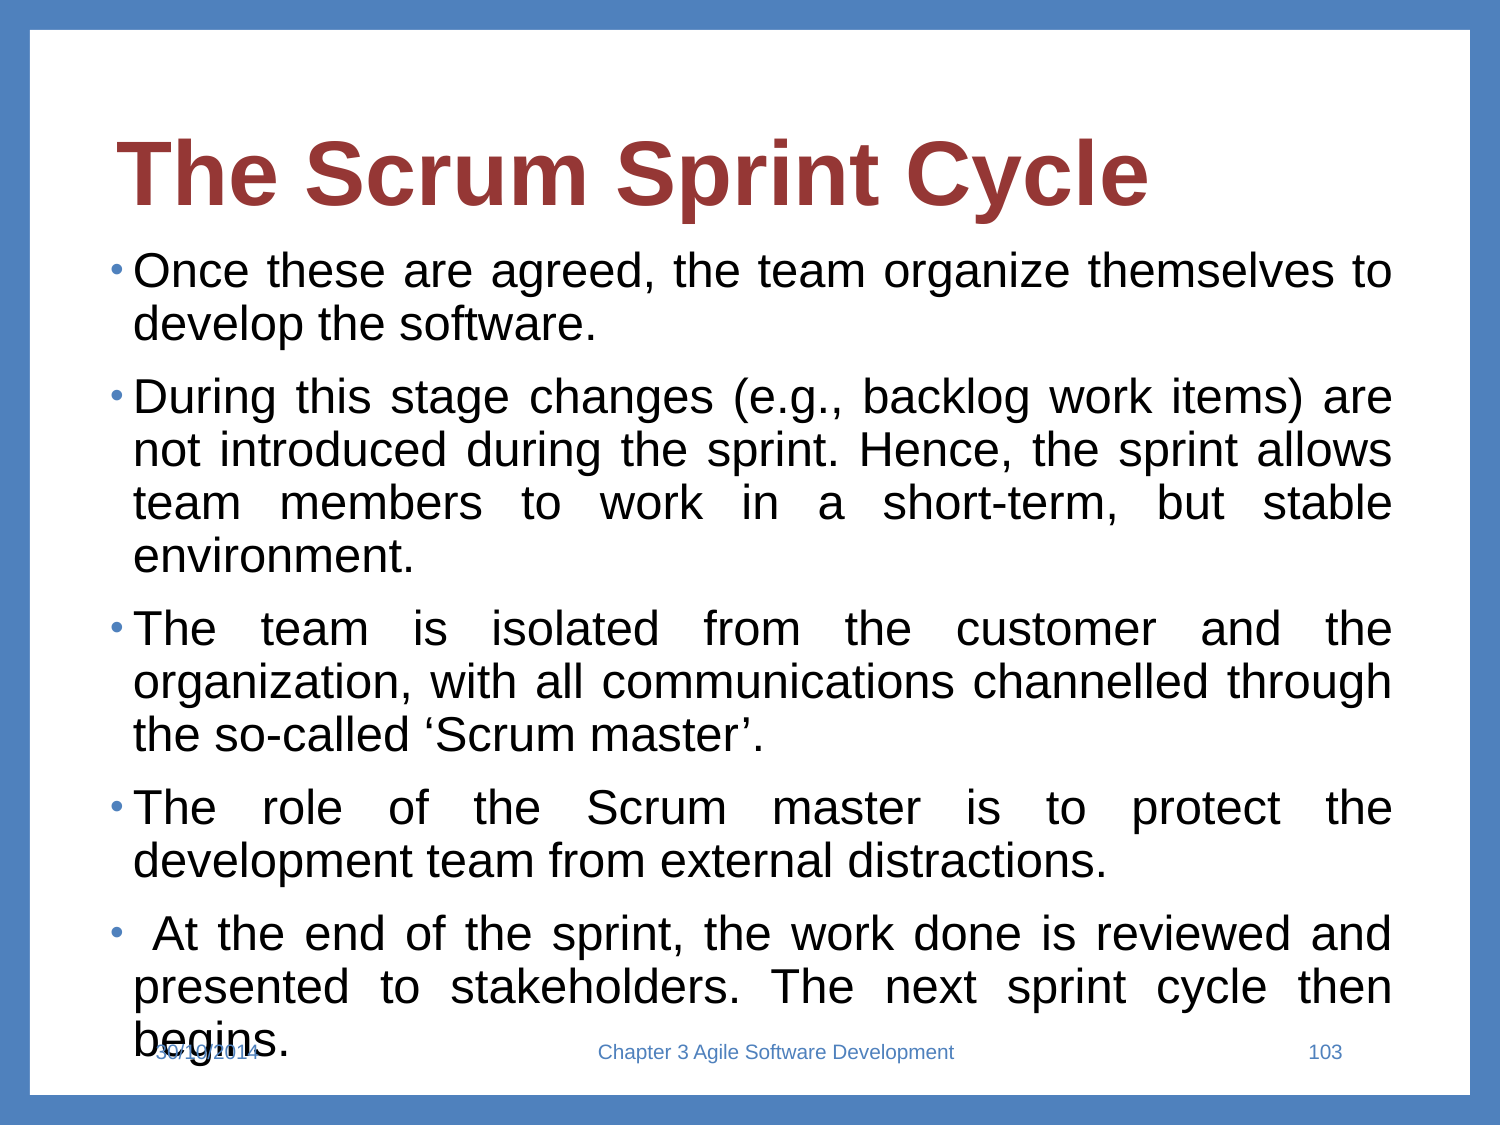

# The Scrum Sprint Cycle
Once these are agreed, the team organize themselves to develop the software.
During this stage changes (e.g., backlog work items) are not introduced during the sprint. Hence, the sprint allows team members to work in a short-term, but stable environment.
The team is isolated from the customer and the organization, with all communications channelled through the so-called ‘Scrum master’.
The role of the Scrum master is to protect the development team from external distractions.
 At the end of the sprint, the work done is reviewed and presented to stakeholders. The next sprint cycle then begins.

30/10/2014
Chapter 3 Agile Software Development
103